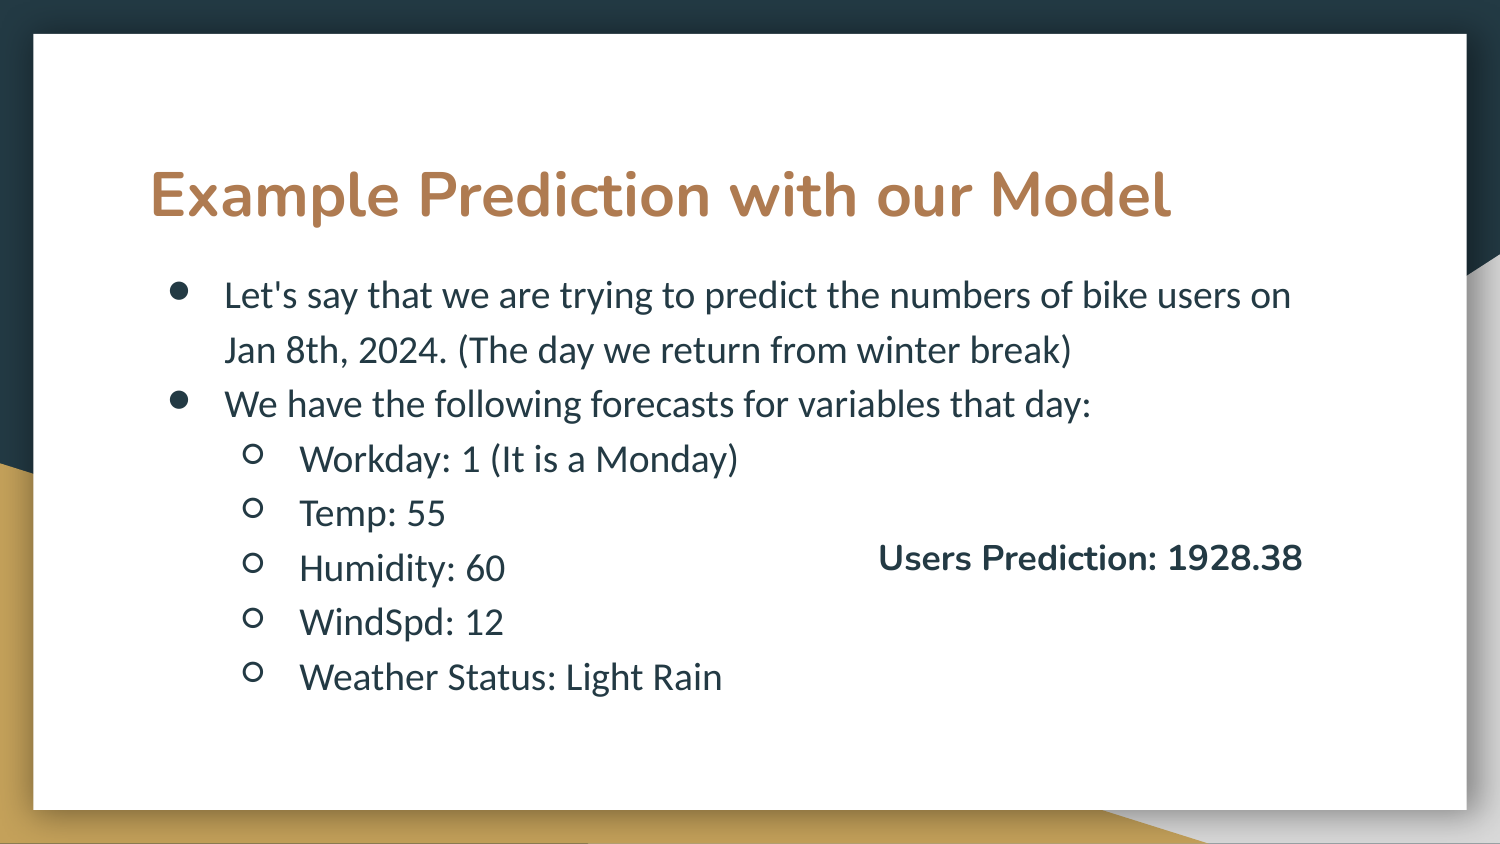

# Example Prediction with our Model
Let's say that we are trying to predict the numbers of bike users on Jan 8th, 2024. (The day we return from winter break)
We have the following forecasts for variables that day:
Workday: 1 (It is a Monday)
Temp: 55
Humidity: 60
WindSpd: 12
Weather Status: Light Rain
Users Prediction: 1928.38